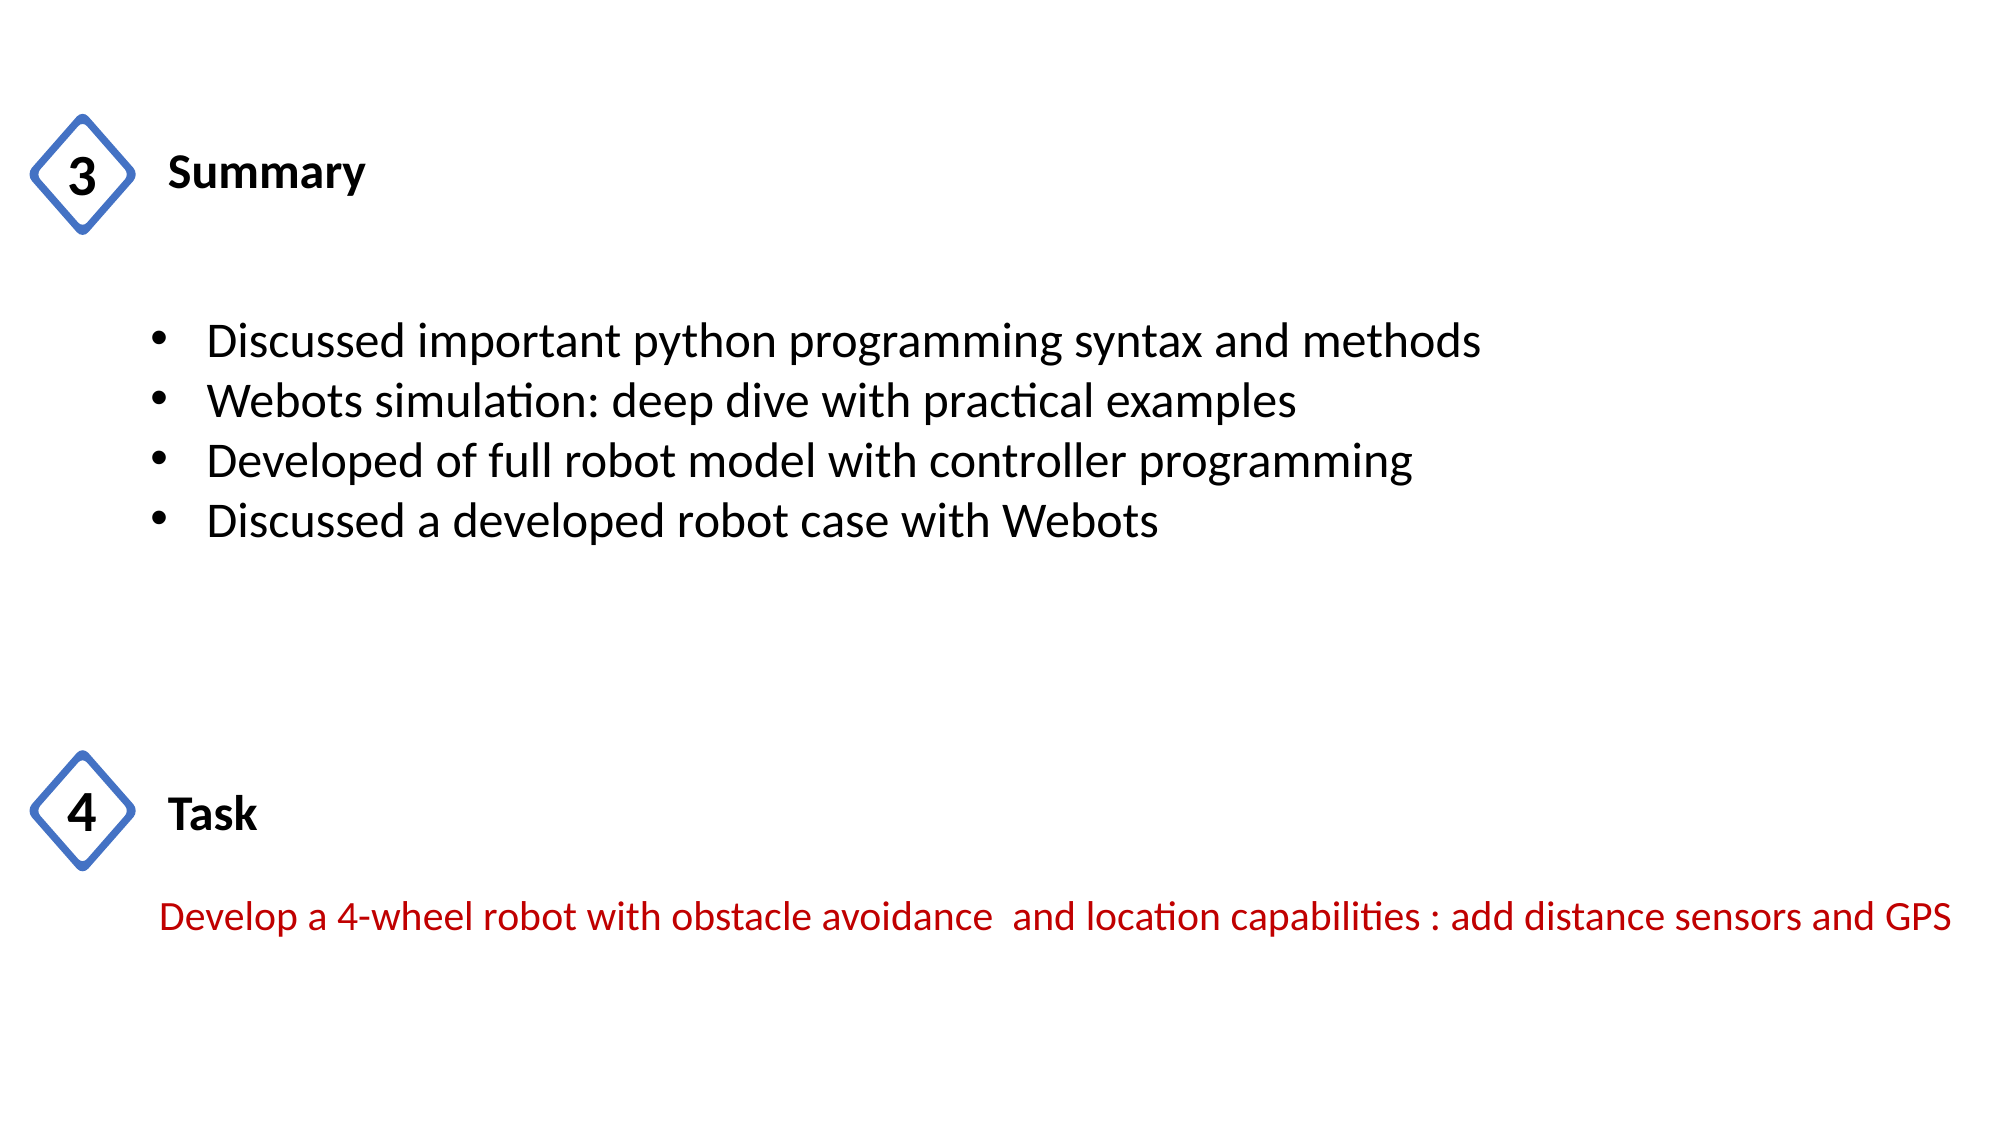

3
Summary

Discussed important python programming syntax and methods
Webots simulation: deep dive with practical examples
Developed of full robot model with controller programming
Discussed a developed robot case with Webots

4
Task
Develop a 4-wheel robot with obstacle avoidance  and location capabilities : add distance sensors and GPS